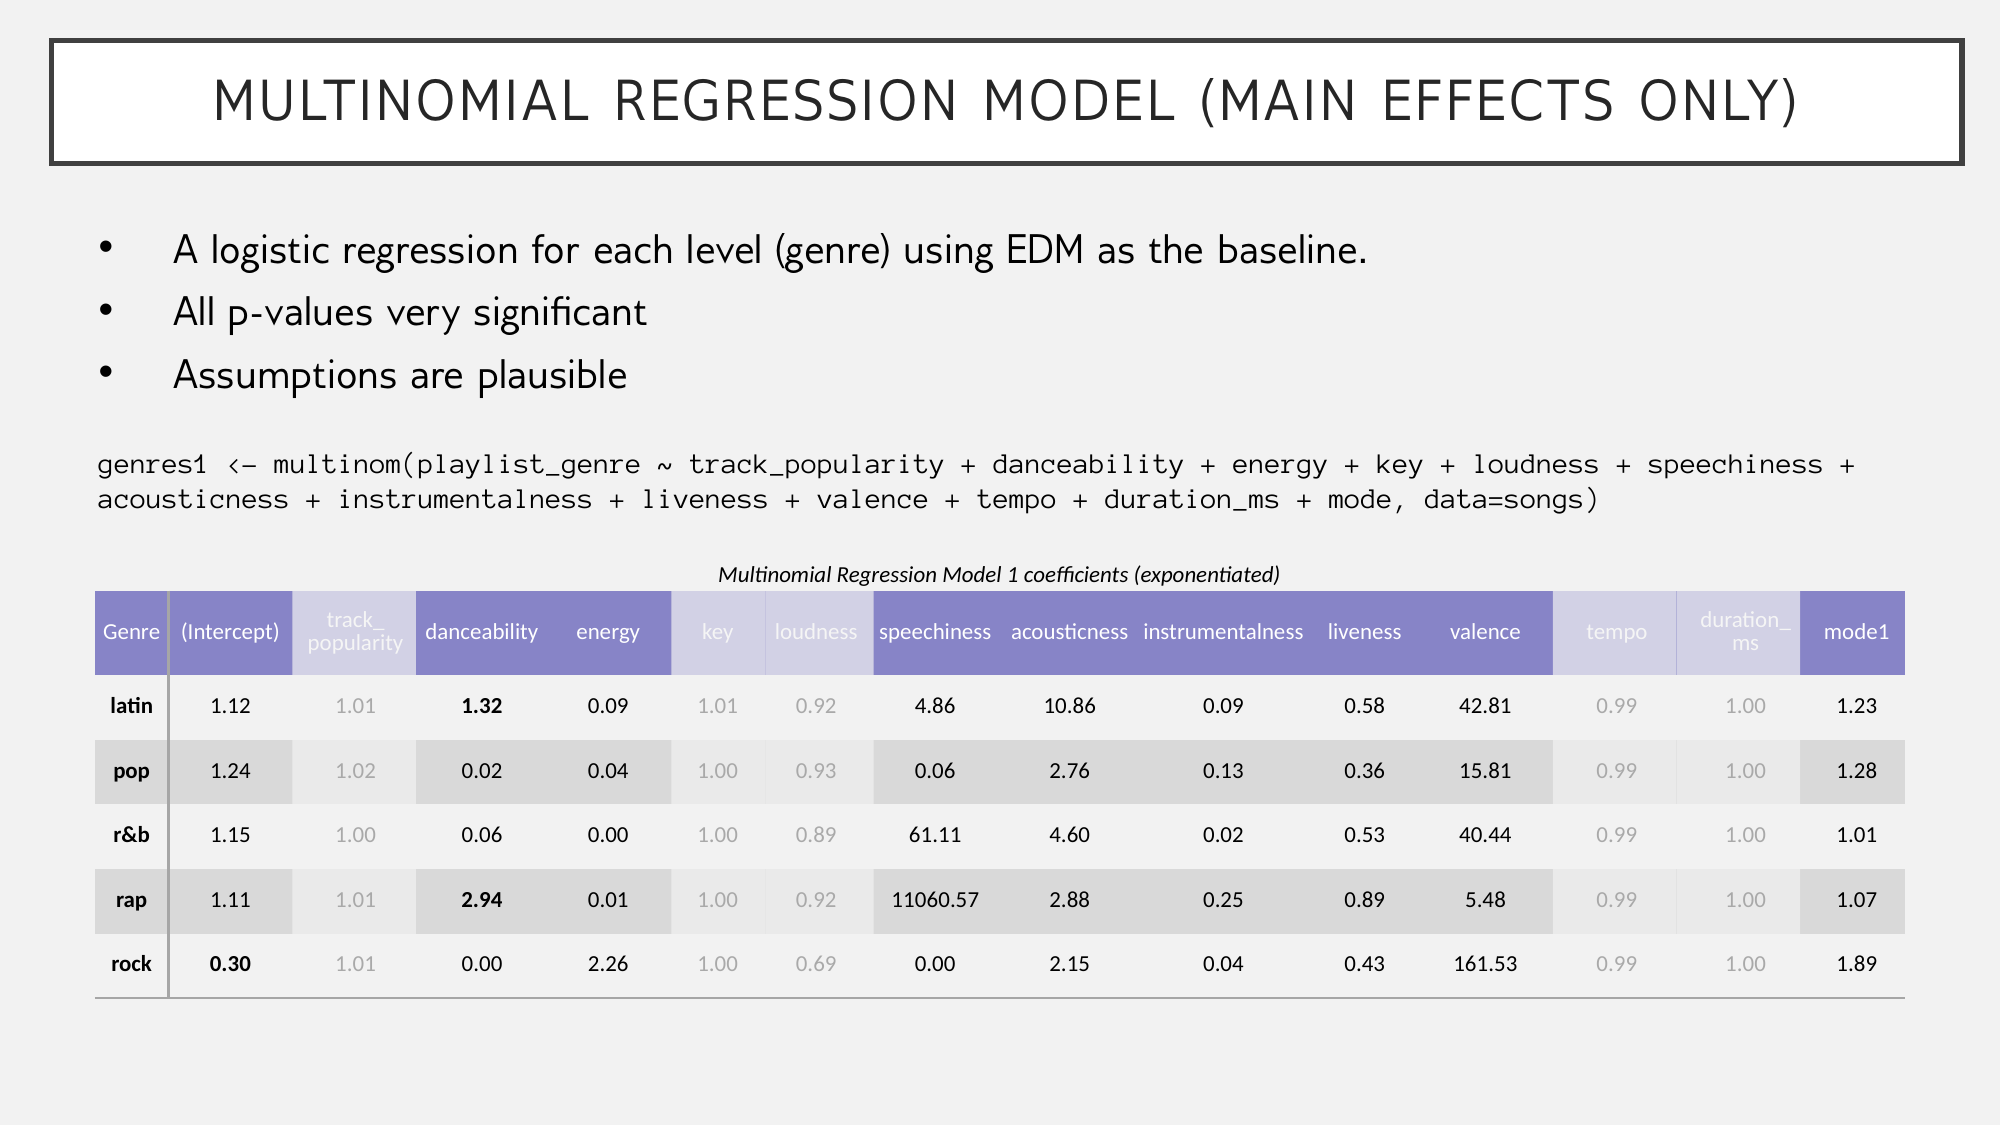

# Multinomial regression model (main effects only)
A logistic regression for each level (genre) using EDM as the baseline.
All p-values very significant
Assumptions are plausible

genres1 <- multinom(playlist_genre ~ track_popularity + danceability + energy + key + loudness + speechiness + acousticness + instrumentalness + liveness + valence + tempo + duration_ms + mode, data=songs)
| Multinomial Regression Model 1 coefficients (exponentiated) |  |  |  |  |  |  |  |  |  |  |  |  |  |  |
| --- | --- | --- | --- | --- | --- | --- | --- | --- | --- | --- | --- | --- | --- | --- |
| Genre | (Intercept) | track\_ popularity | danceability | energy | key | loudness | speechiness | acousticness | instrumentalness | liveness | valence | tempo | duration\_ ms | mode1 |
| latin | 1.12 | 1.01 | 1.32 | 0.09 | 1.01 | 0.92 | 4.86 | 10.86 | 0.09 | 0.58 | 42.81 | 0.99 | 1.00 | 1.23 |
| pop | 1.24 | 1.02 | 0.02 | 0.04 | 1.00 | 0.93 | 0.06 | 2.76 | 0.13 | 0.36 | 15.81 | 0.99 | 1.00 | 1.28 |
| r&b | 1.15 | 1.00 | 0.06 | 0.00 | 1.00 | 0.89 | 61.11 | 4.60 | 0.02 | 0.53 | 40.44 | 0.99 | 1.00 | 1.01 |
| rap | 1.11 | 1.01 | 2.94 | 0.01 | 1.00 | 0.92 | 11060.57 | 2.88 | 0.25 | 0.89 | 5.48 | 0.99 | 1.00 | 1.07 |
| rock | 0.30 | 1.01 | 0.00 | 2.26 | 1.00 | 0.69 | 0.00 | 2.15 | 0.04 | 0.43 | 161.53 | 0.99 | 1.00 | 1.89 |